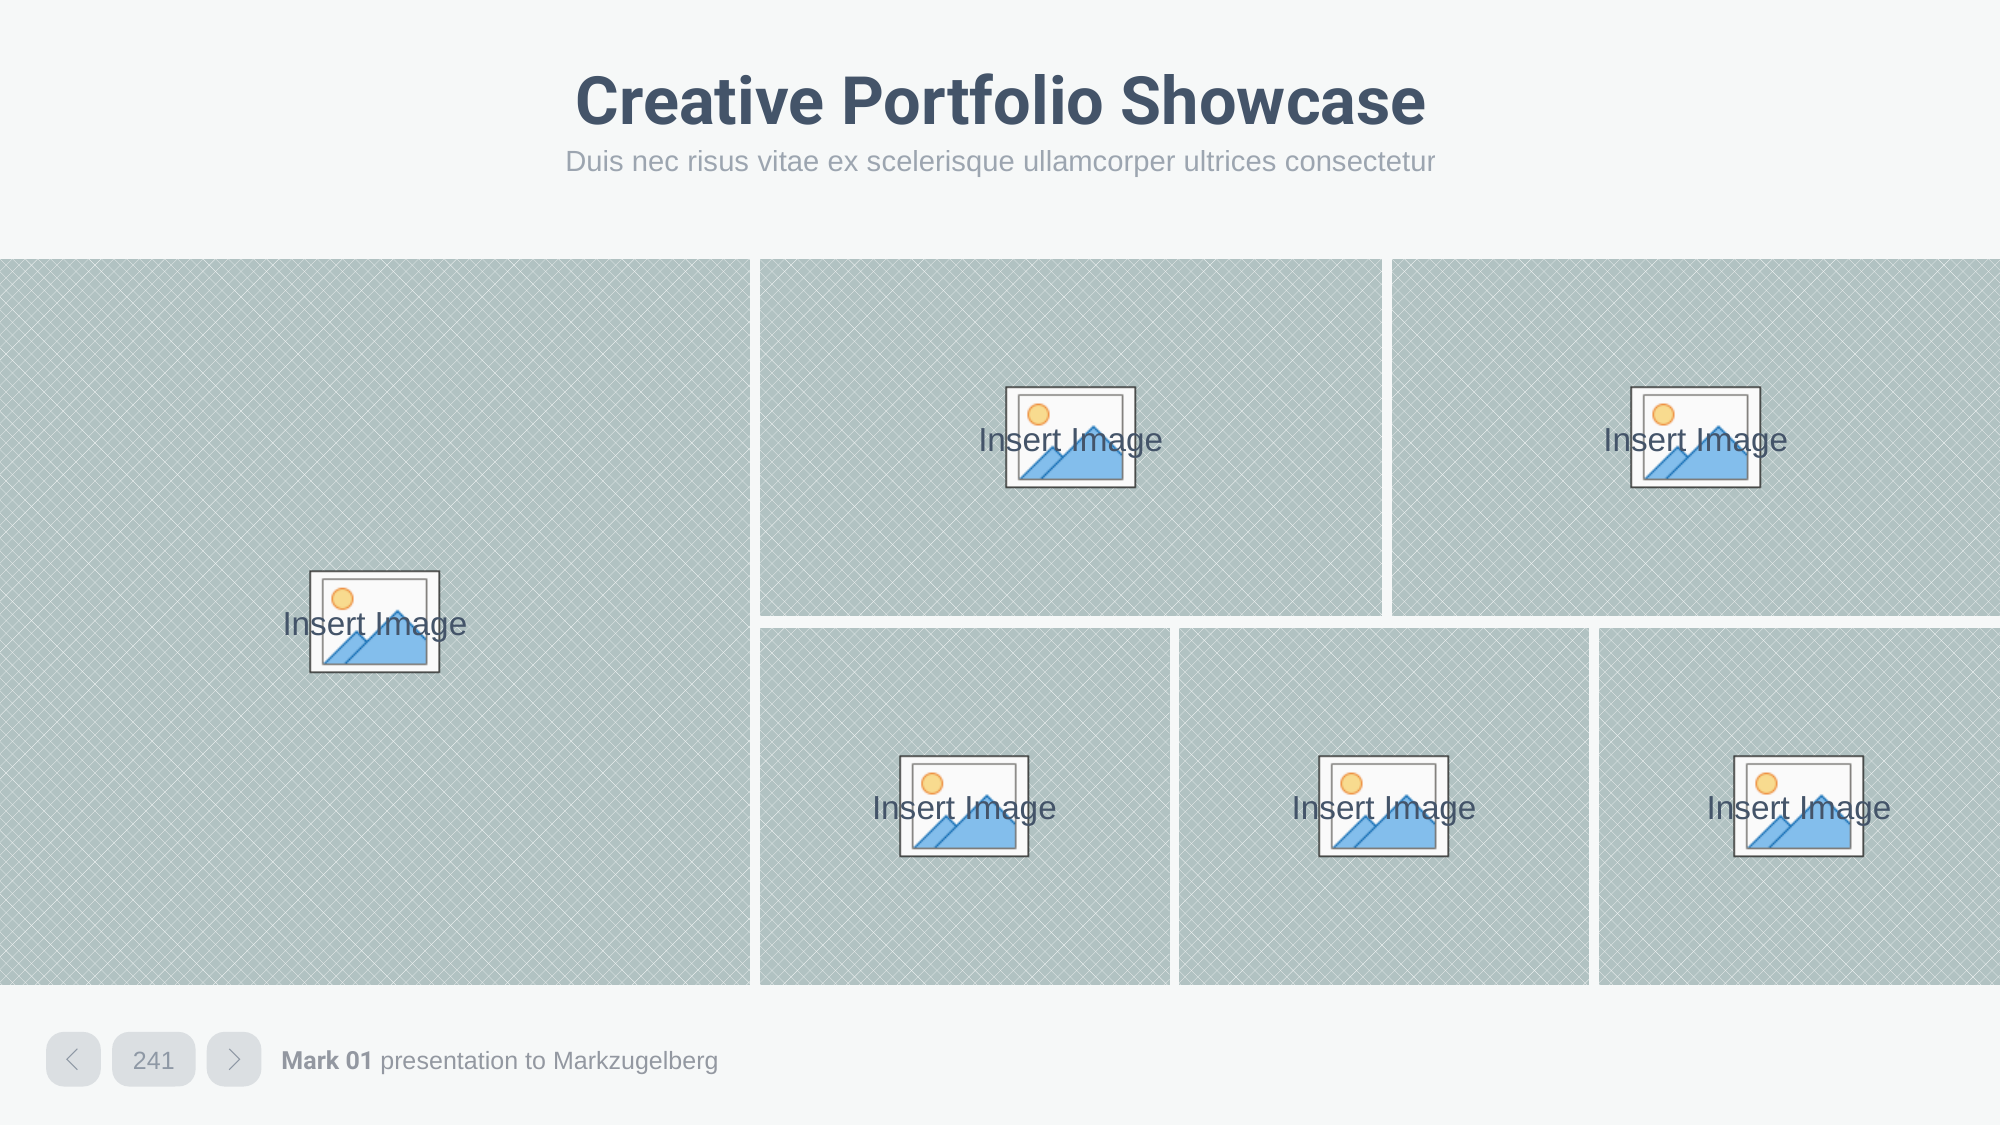

# Creative Portfolio Showcase
Duis nec risus vitae ex scelerisque ullamcorper ultrices consectetur